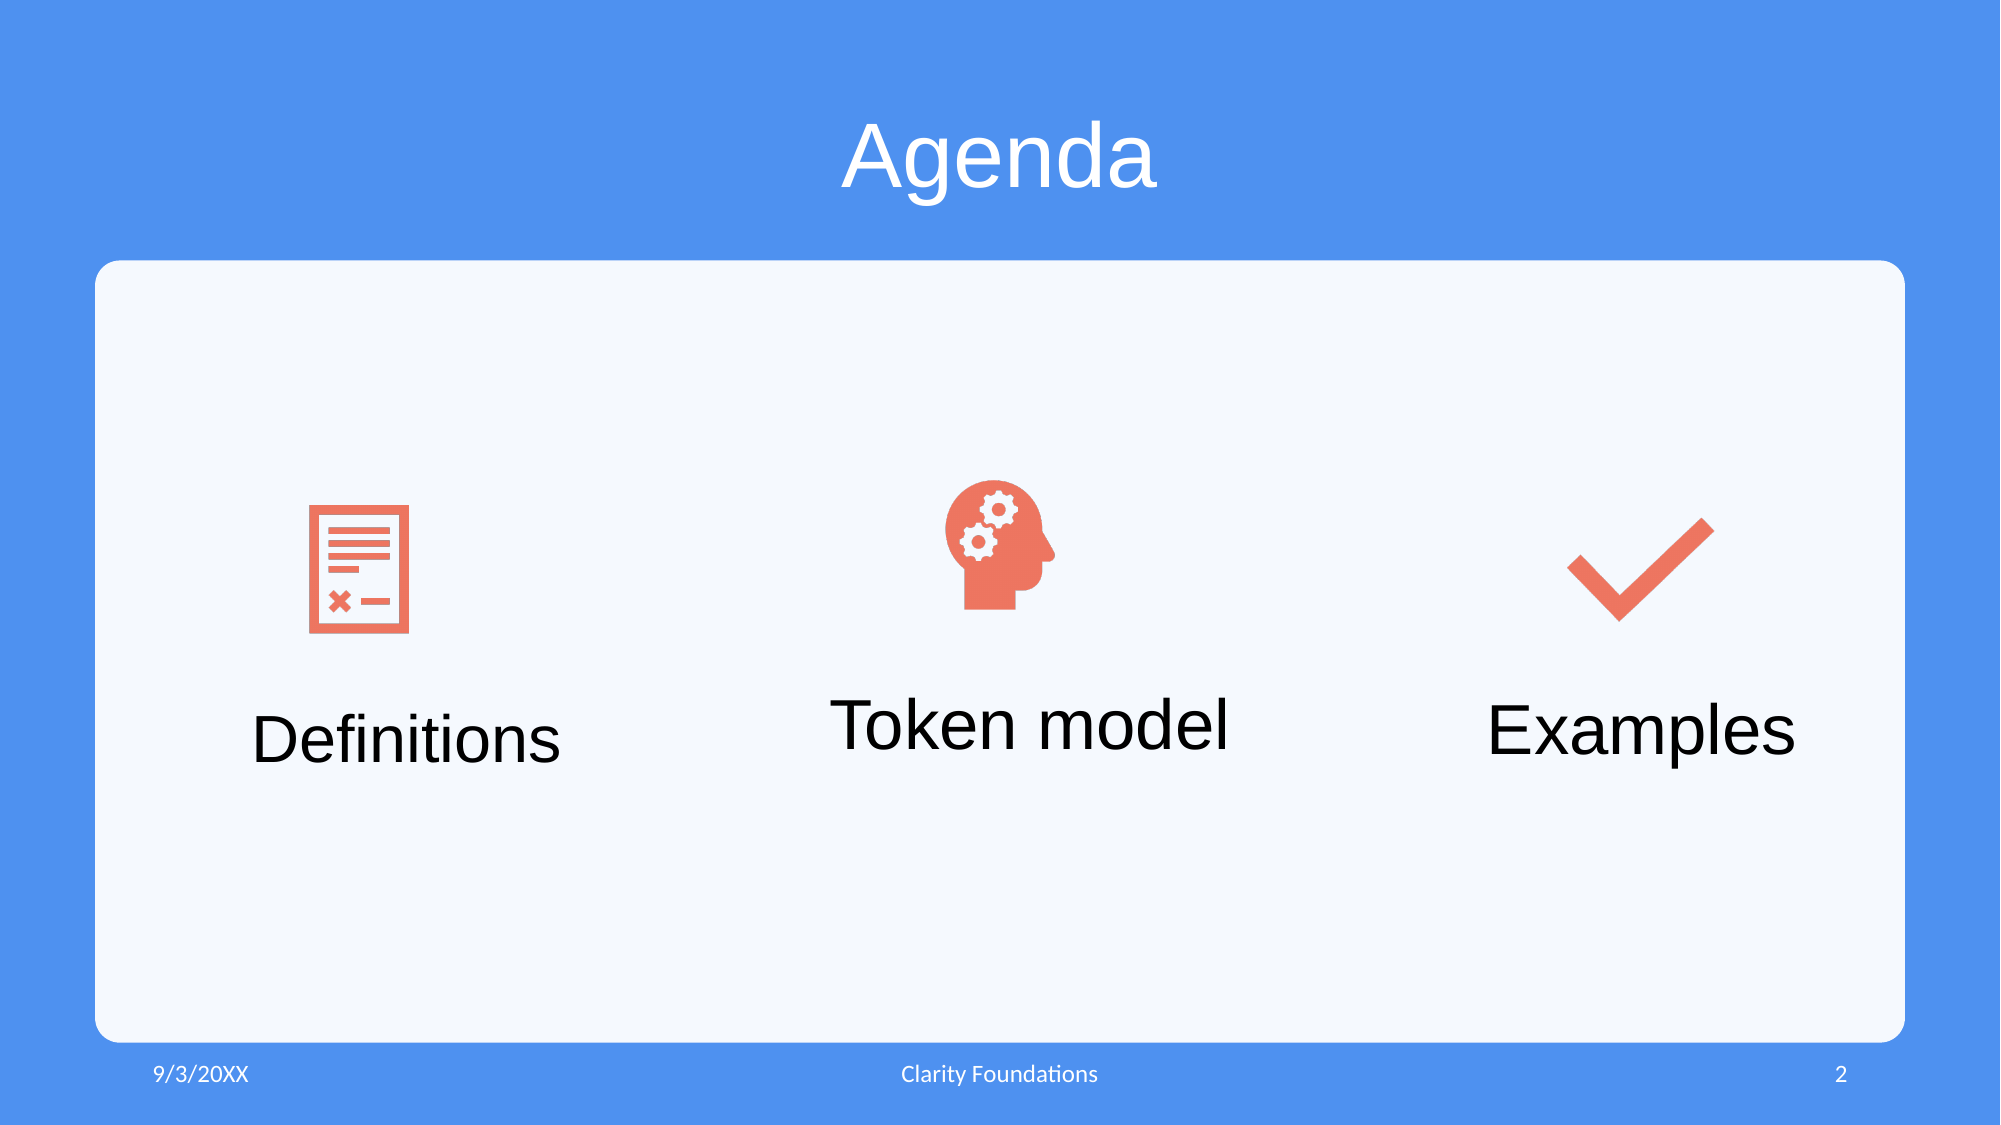

# Agenda

Token model
Examples
Definitions
9/3/20XX
Clarity Foundations
2